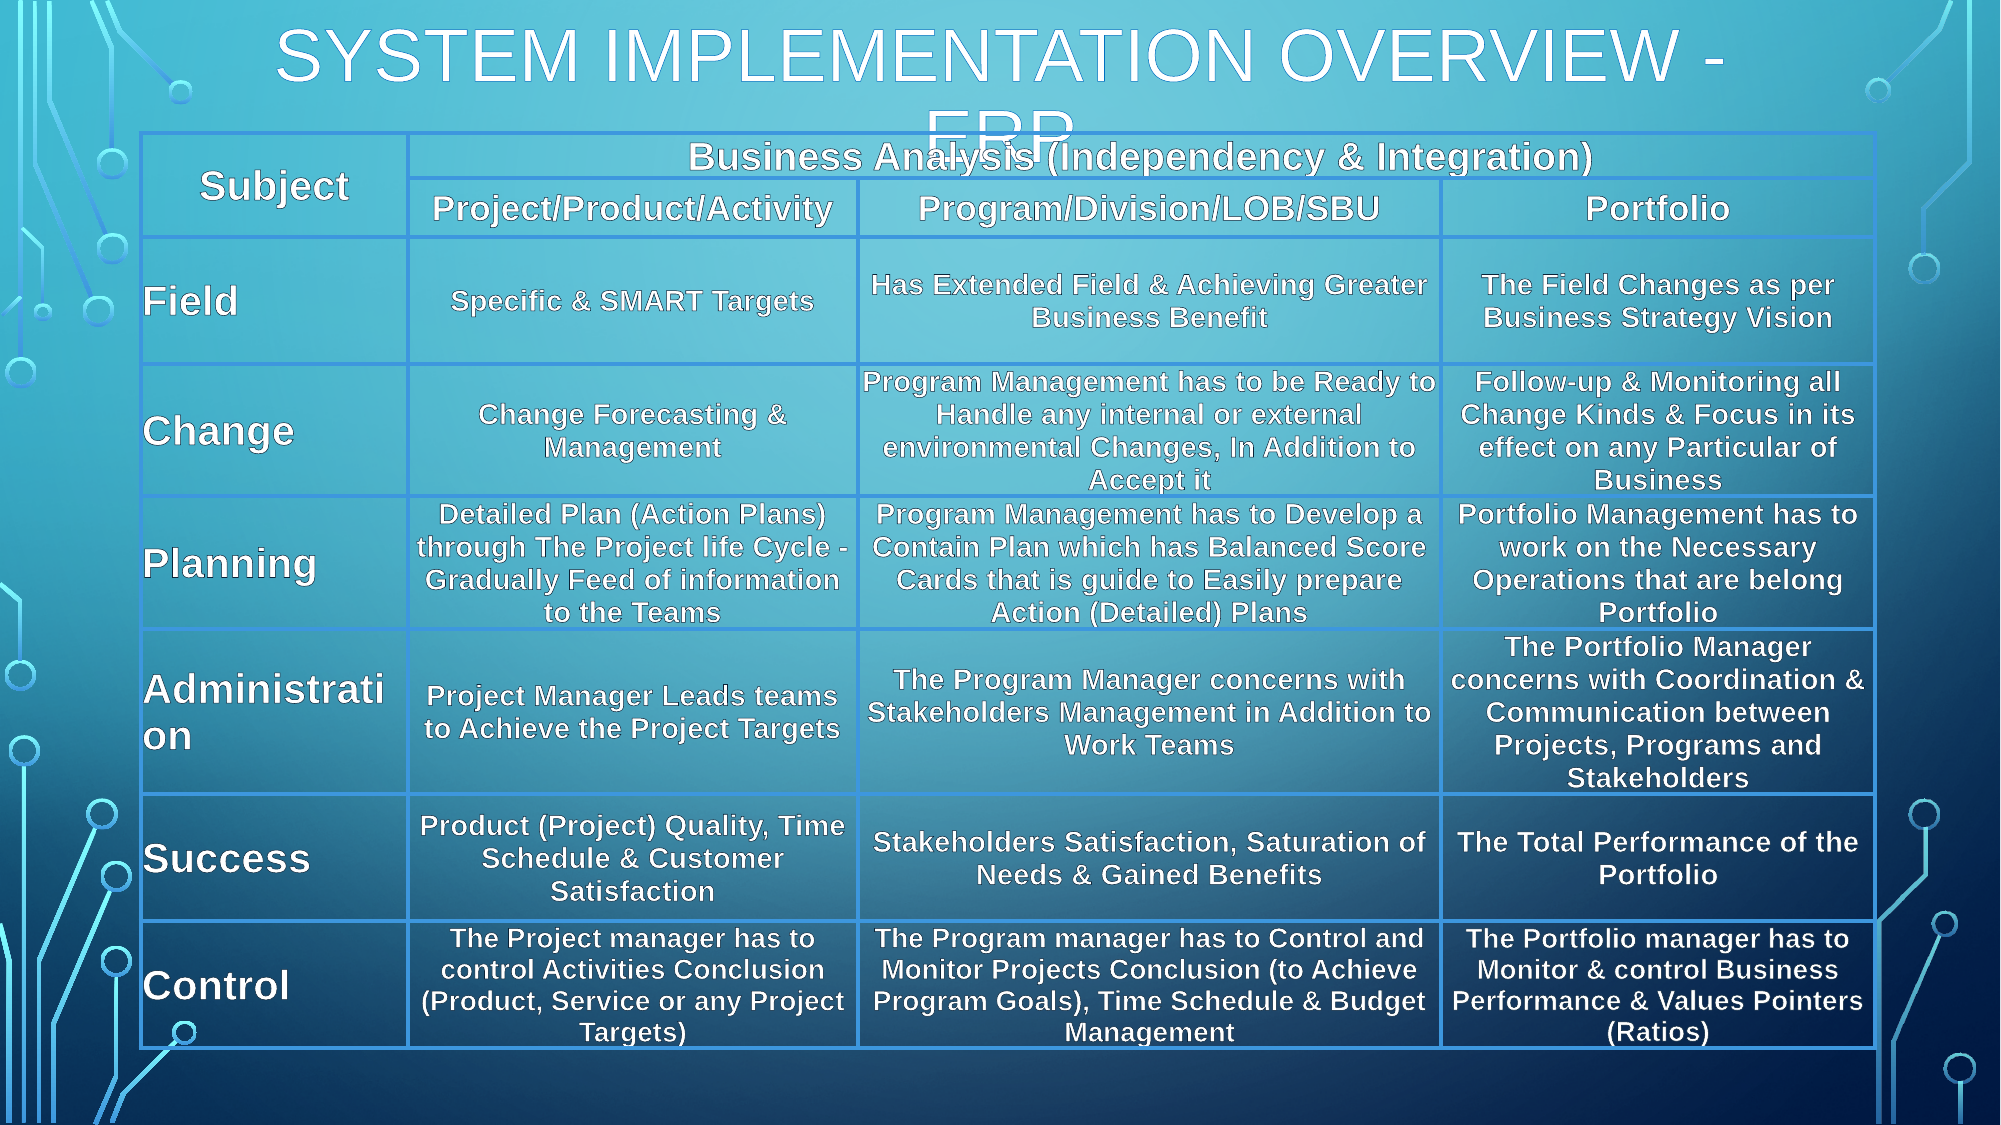

# System Implementation Overview - ERP
| Subject | Business Analysis (Independency & Integration) |  |  |
| --- | --- | --- | --- |
|  | Project/Product/Activity | Program/Division/LOB/SBU | Portfolio |
| Field | Specific & SMART Targets | Has Extended Field & Achieving Greater Business Benefit | The Field Changes as per Business Strategy Vision |
| Change | Change Forecasting & Management | Program Management has to be Ready to Handle any internal or external environmental Changes, In Addition to Accept it | Follow-up & Monitoring all Change Kinds & Focus in its effect on any Particular of Business |
| Planning | Detailed Plan (Action Plans) through The Project life Cycle - Gradually Feed of information to the Teams | Program Management has to Develop a Contain Plan which has Balanced Score Cards that is guide to Easily prepare Action (Detailed) Plans | Portfolio Management has to work on the Necessary Operations that are belong Portfolio |
| Administration | Project Manager Leads teams to Achieve the Project Targets | The Program Manager concerns with Stakeholders Management in Addition to Work Teams | The Portfolio Manager concerns with Coordination & Communication between Projects, Programs and Stakeholders |
| Success | Product (Project) Quality, Time Schedule & Customer Satisfaction | Stakeholders Satisfaction, Saturation of Needs & Gained Benefits | The Total Performance of the Portfolio |
| Control | The Project manager has to control Activities Conclusion (Product, Service or any Project Targets) | The Program manager has to Control and Monitor Projects Conclusion (to Achieve Program Goals), Time Schedule & Budget Management | The Portfolio manager has to Monitor & control Business Performance & Values Pointers (Ratios) |